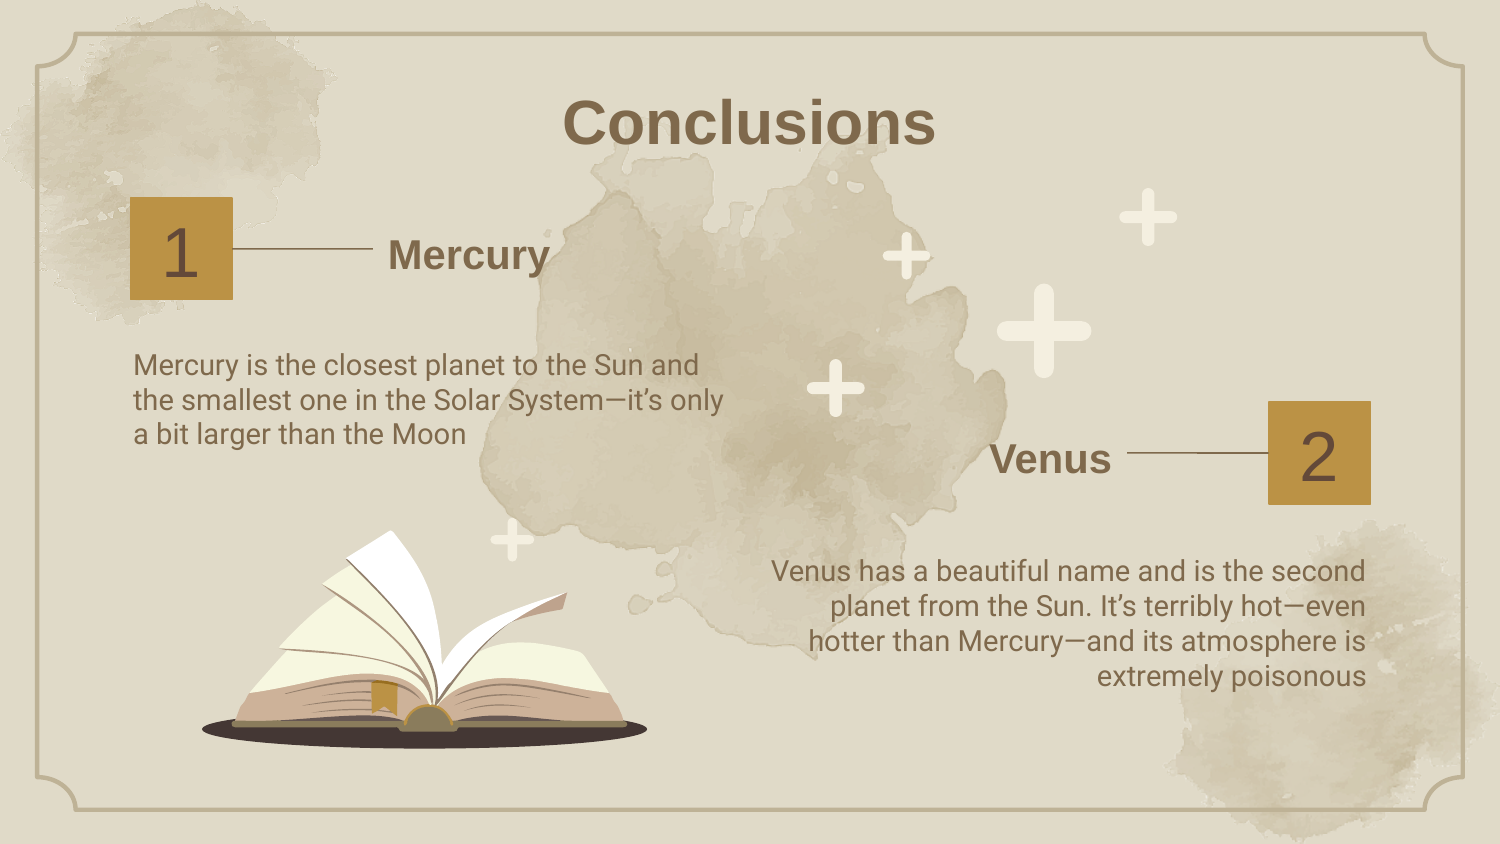

# Conclusions

1
Mercury
Mercury is the closest planet to the Sun and the smallest one in the Solar System—it’s only a bit larger than the Moon

2
Venus

Venus has a beautiful name and is the second planet from the Sun. It’s terribly hot—even hotter than Mercury—and its atmosphere is extremely poisonous